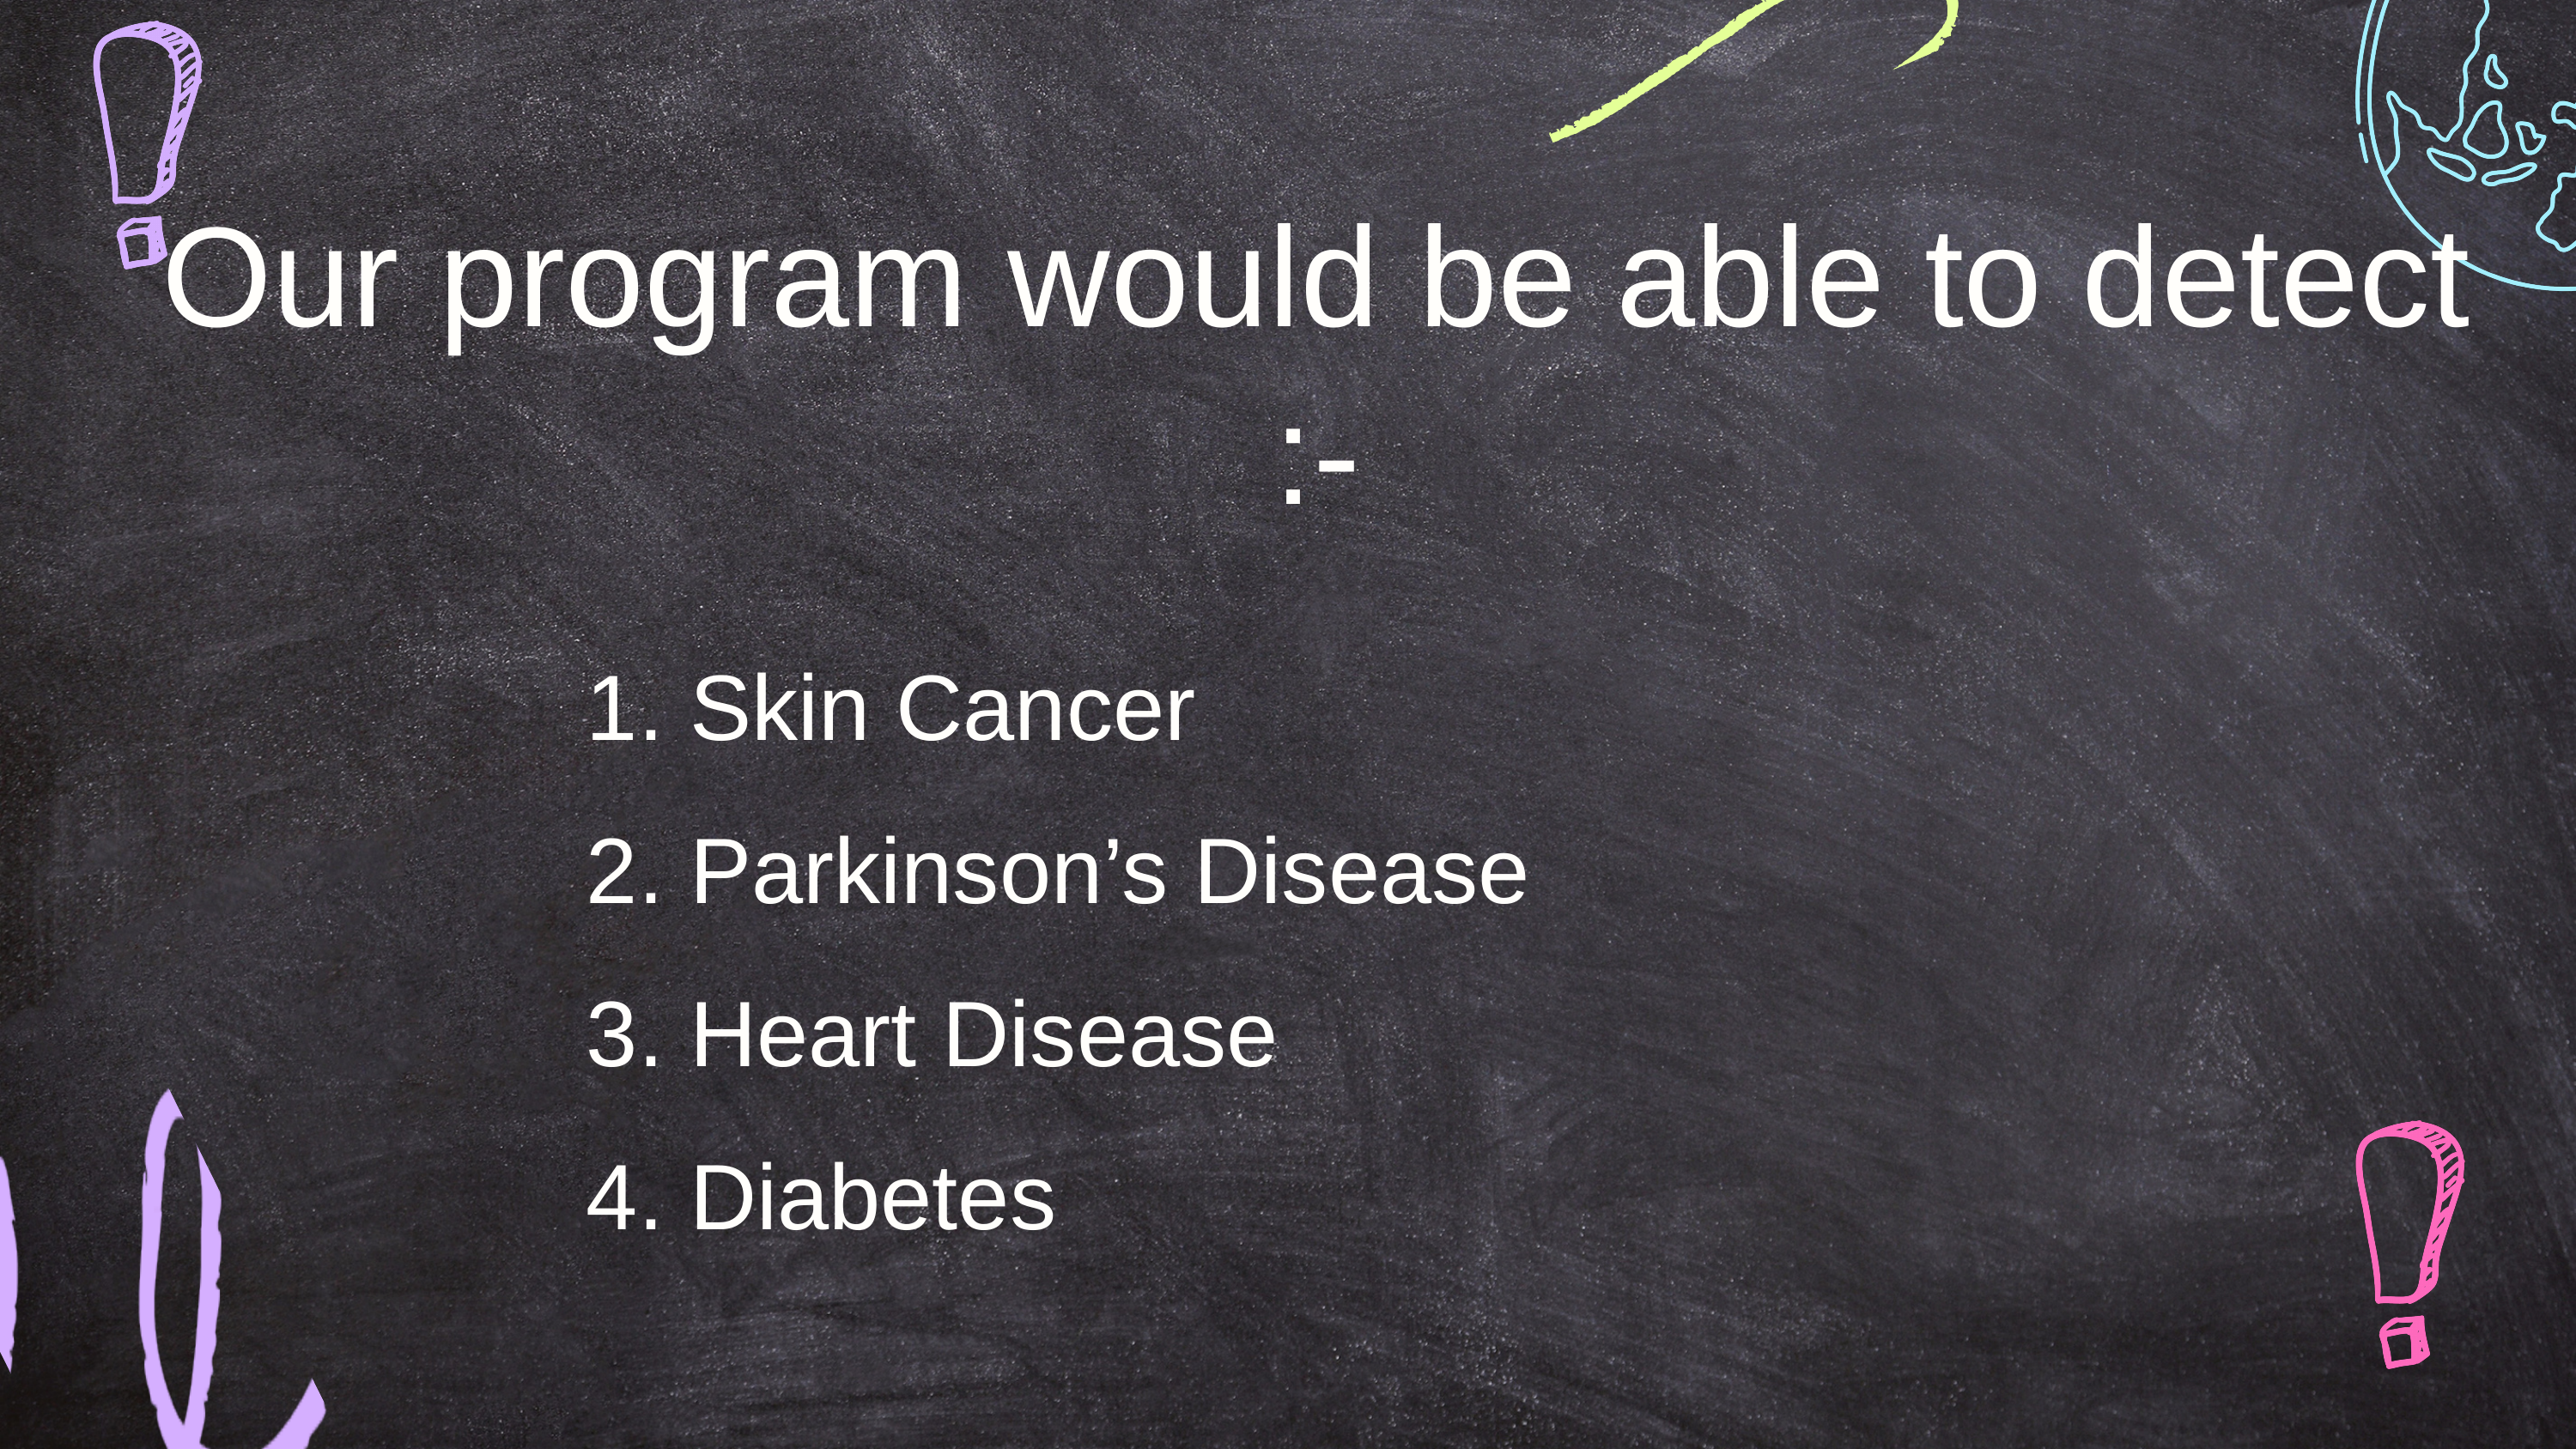

Our program would be able to detect :-
1. Skin Cancer
2. Parkinson’s Disease
3. Heart Disease

4. Diabetes